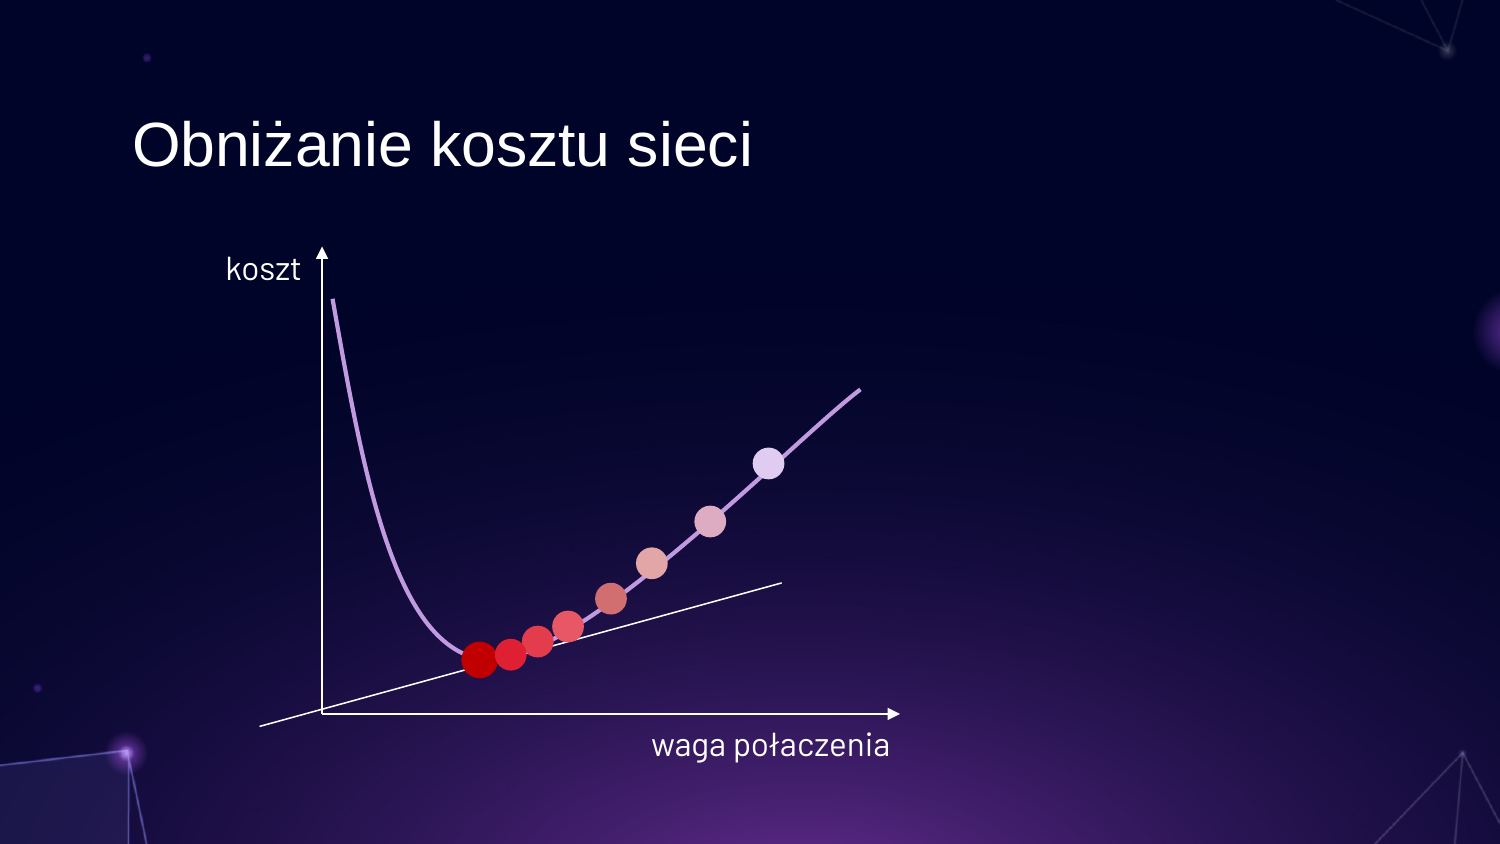

# Obniżanie kosztu sieci
koszt

waga połaczenia